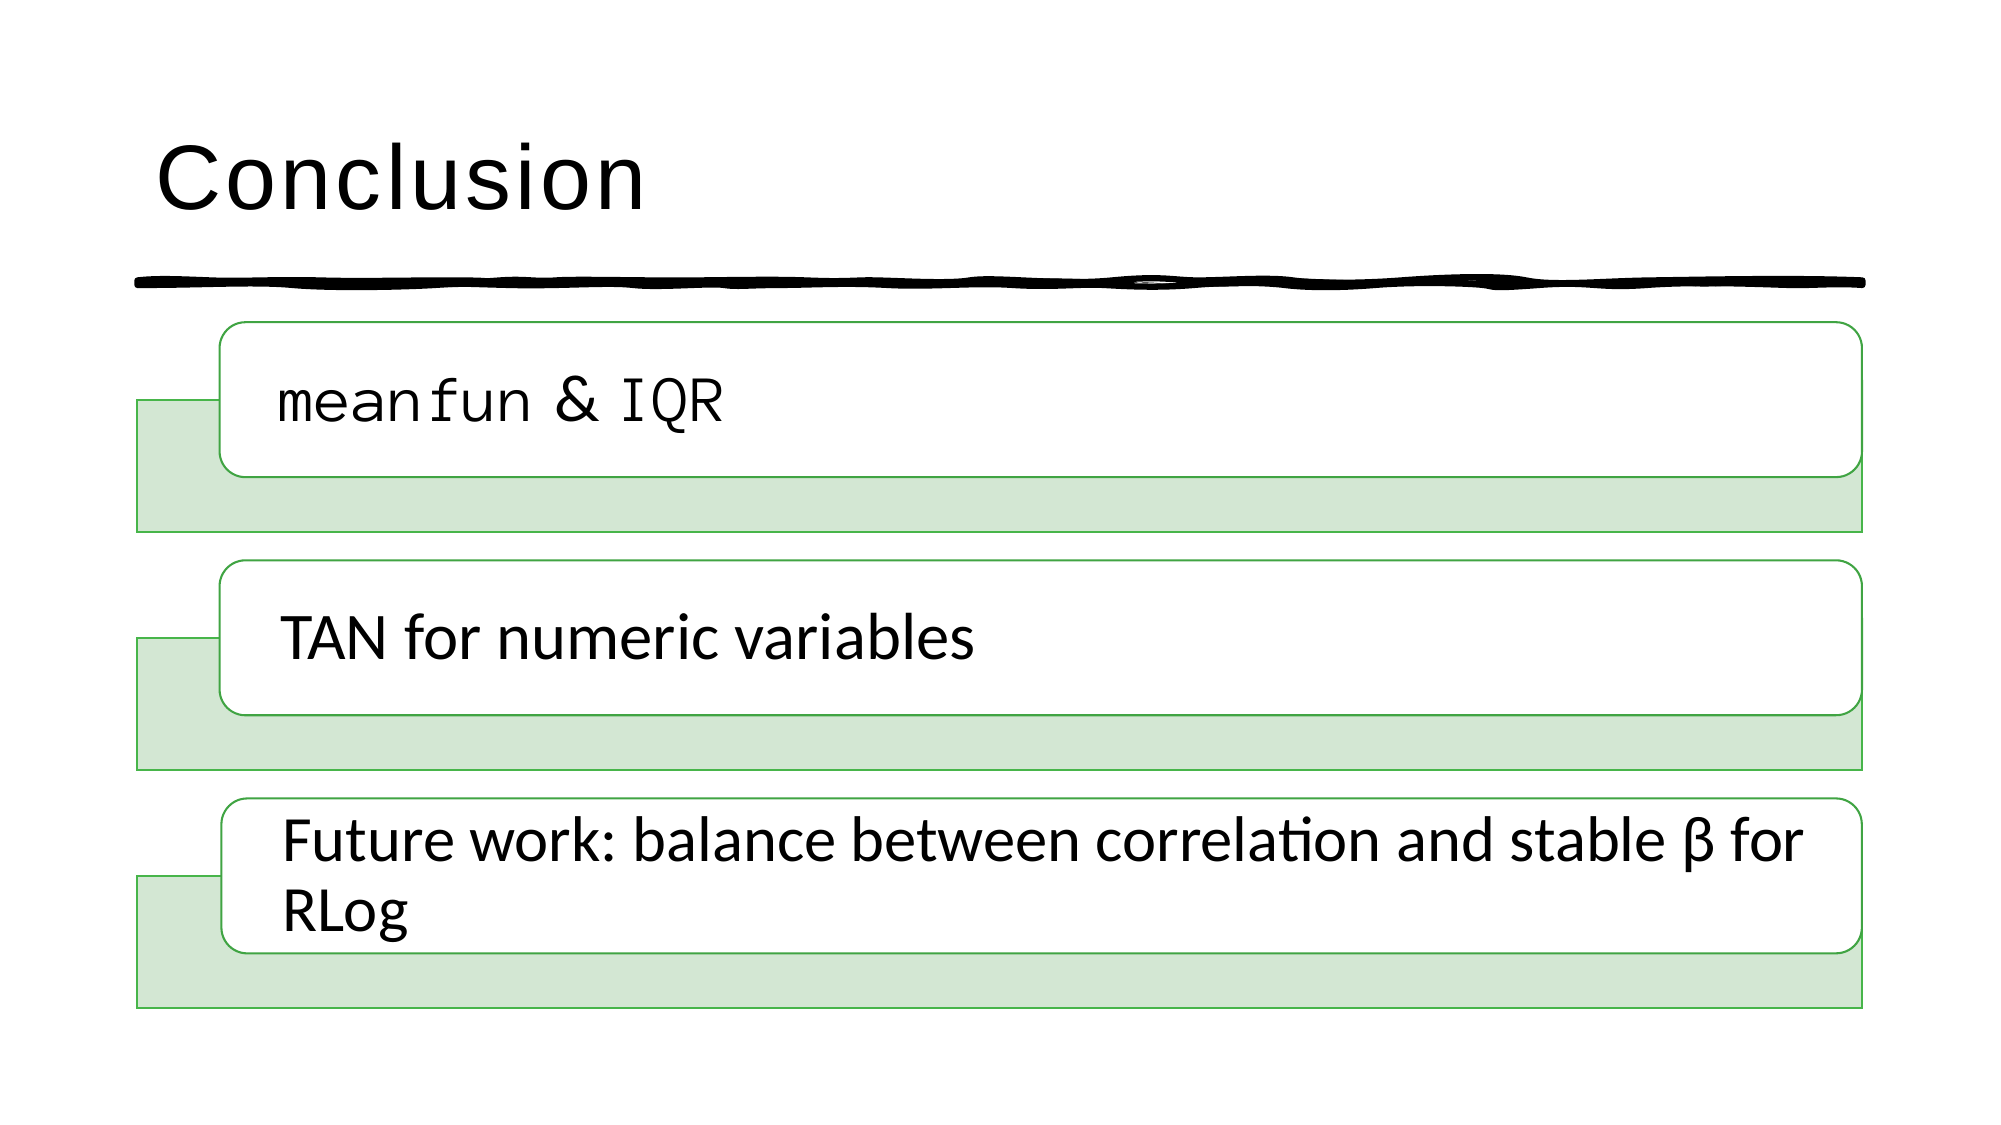

# Conclusion
meanfun & IQR
TAN for numeric variables
Future work: balance between correlation and stable β for RLog